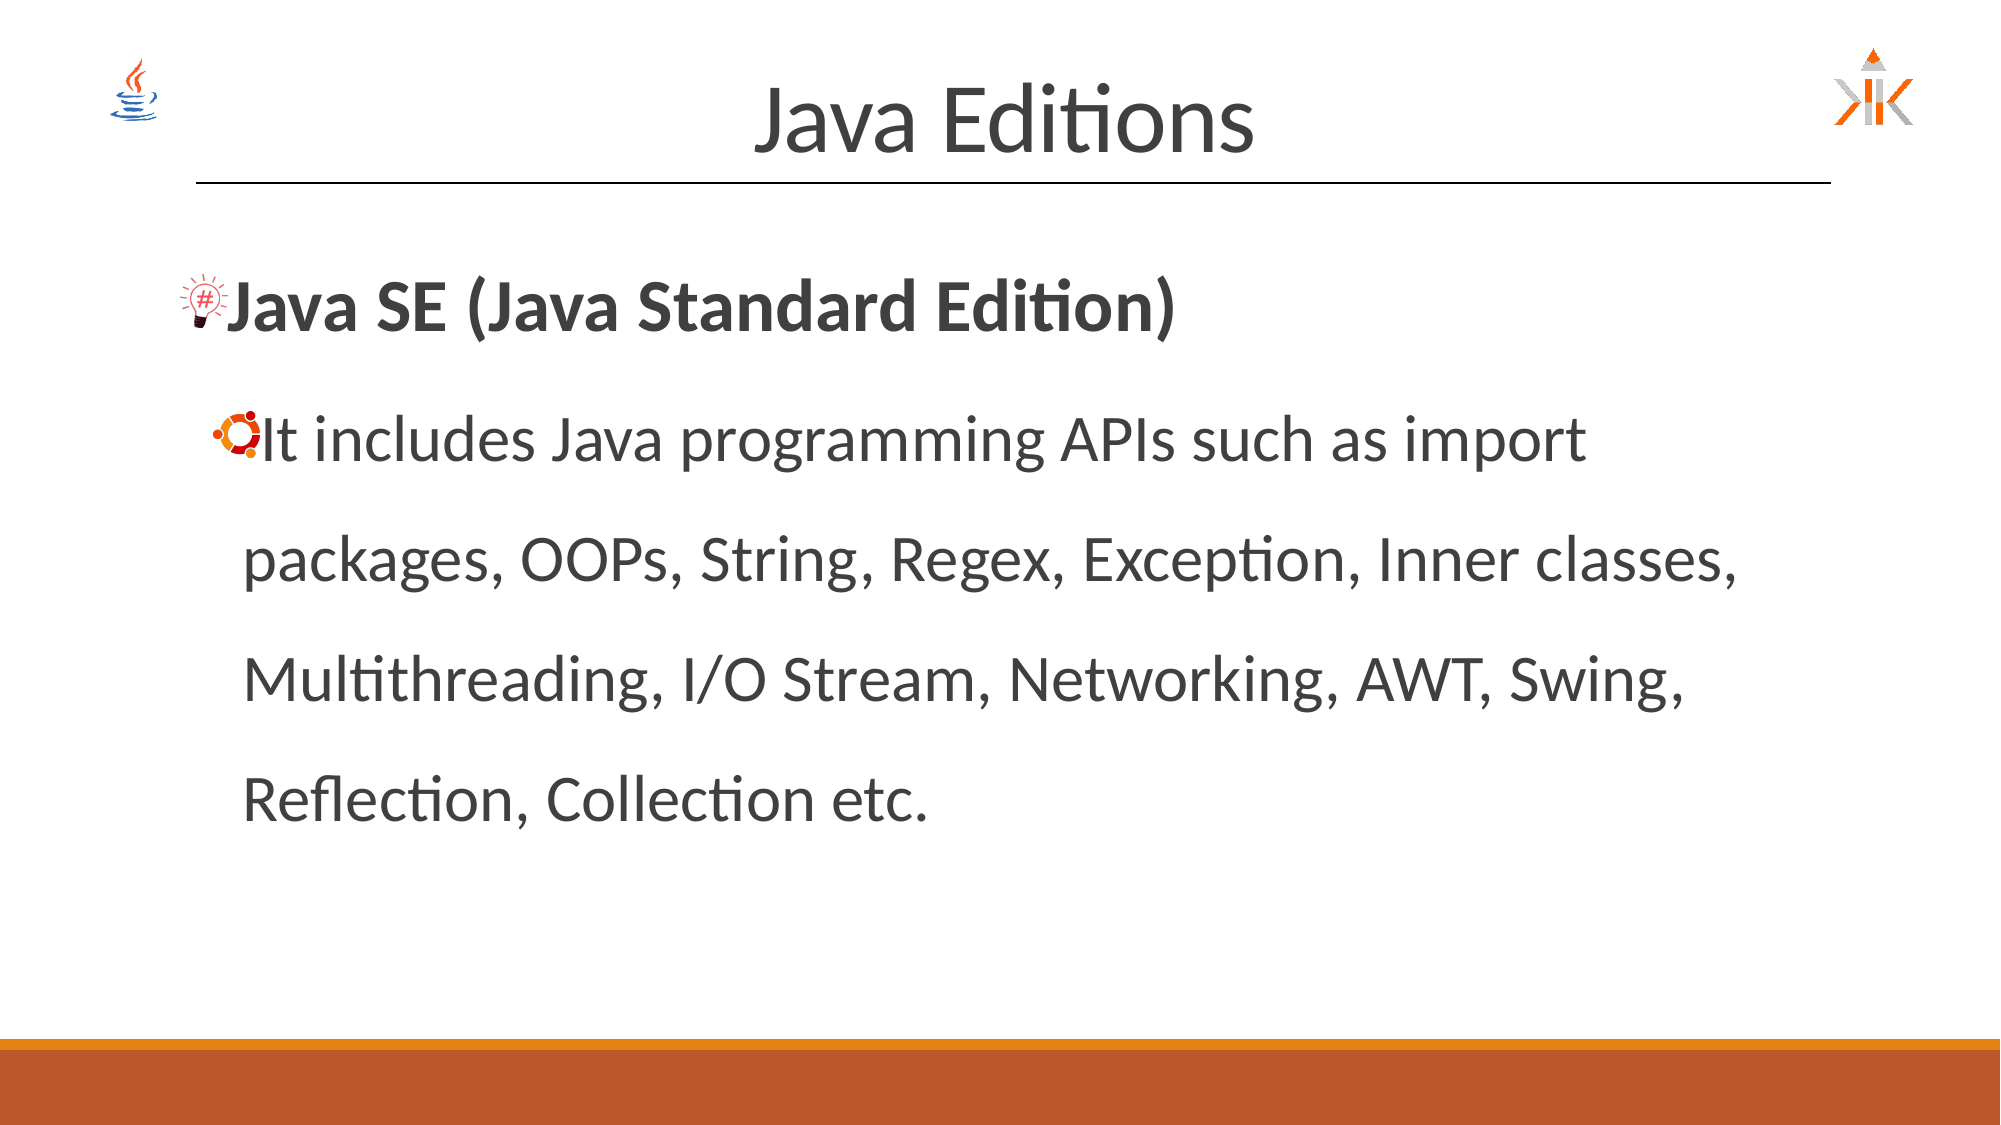

# Java Editions
Java SE (Java Standard Edition)
It includes Java programming APIs such as import packages, OOPs, String, Regex, Exception, Inner classes, Multithreading, I/O Stream, Networking, AWT, Swing, Reflection, Collection etc.